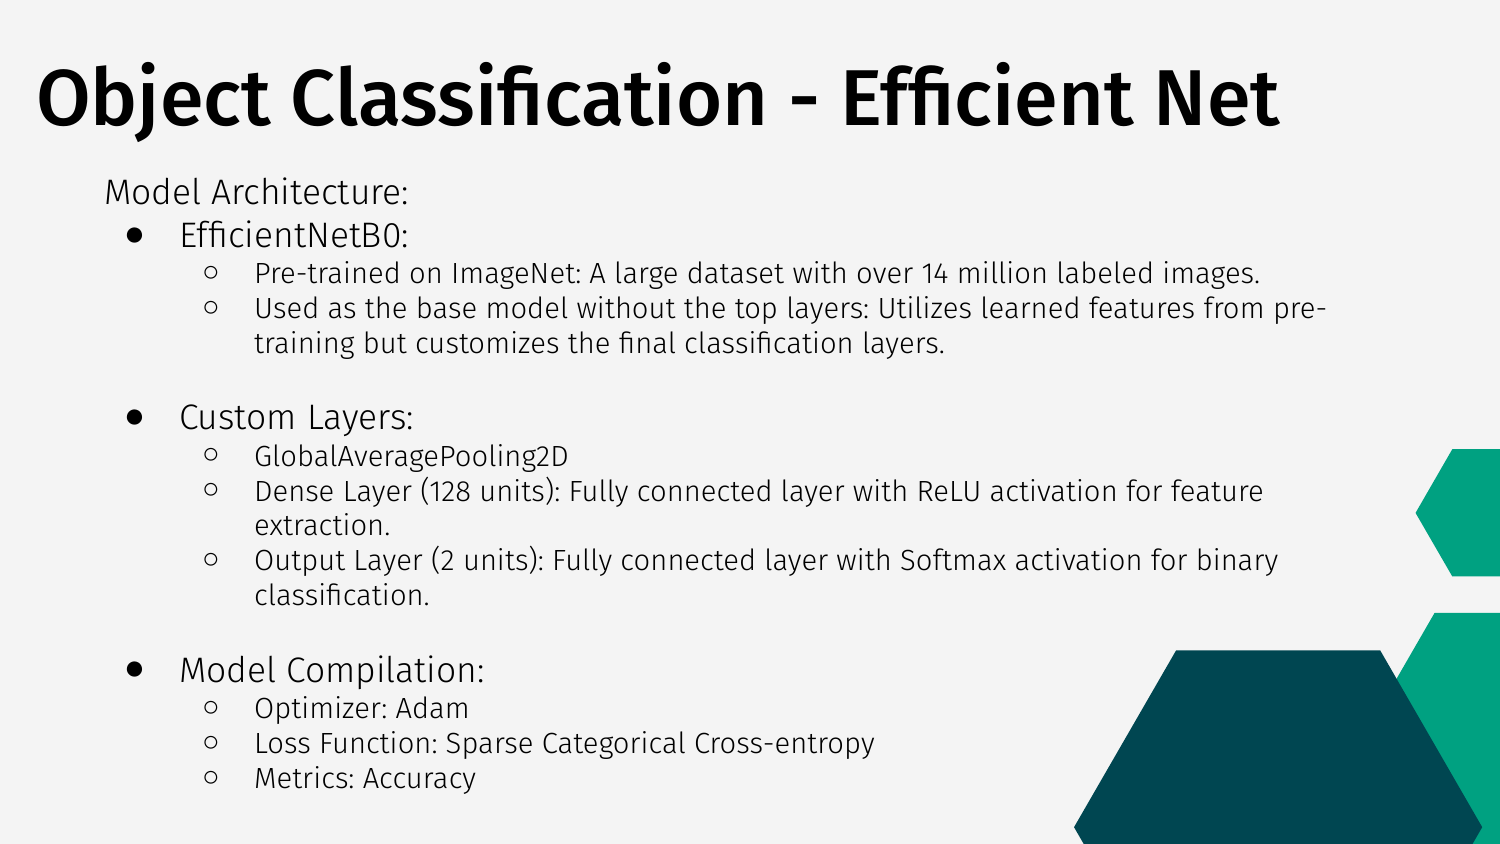

Object Classification - Efficient Net
Model Architecture:
EfficientNetB0:
Pre-trained on ImageNet: A large dataset with over 14 million labeled images.
Used as the base model without the top layers: Utilizes learned features from pre-training but customizes the final classification layers.

Custom Layers:
GlobalAveragePooling2D
Dense Layer (128 units): Fully connected layer with ReLU activation for feature extraction.
Output Layer (2 units): Fully connected layer with Softmax activation for binary classification.

Model Compilation:
Optimizer: Adam
Loss Function: Sparse Categorical Cross-entropy
Metrics: Accuracy